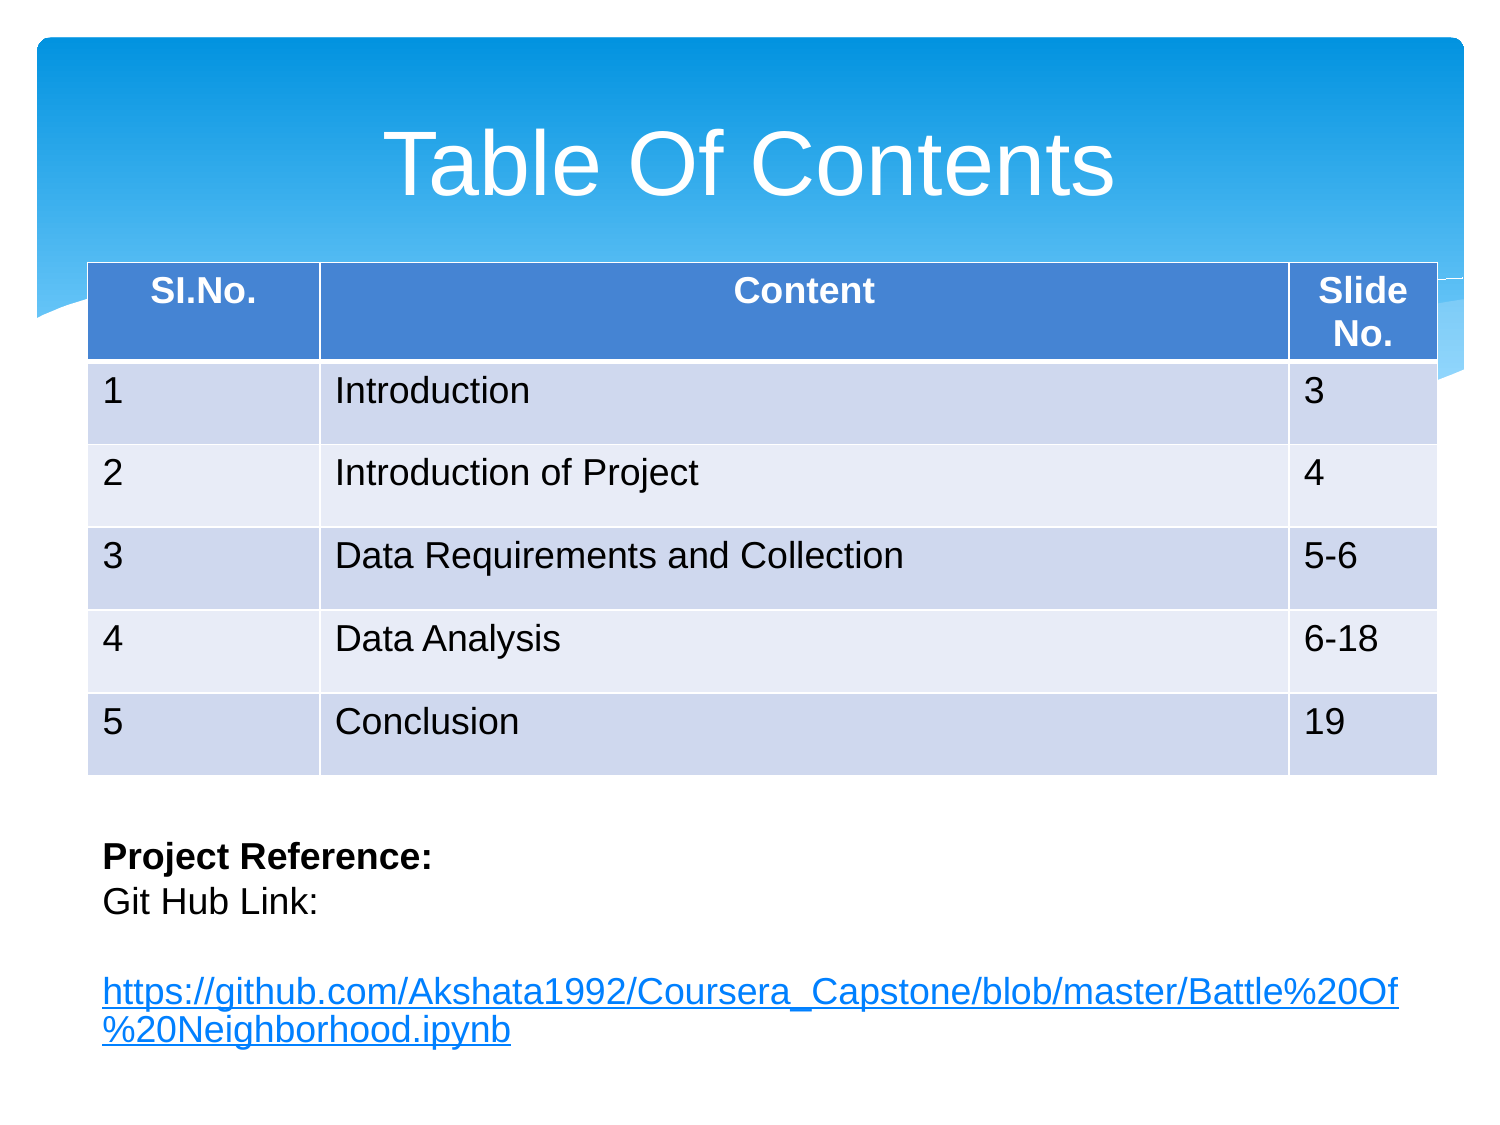

# Table Of Contents
| SI.No. | Content | Slide No. |
| --- | --- | --- |
| 1 | Introduction | 3 |
| 2 | Introduction of Project | 4 |
| 3 | Data Requirements and Collection | 5-6 |
| 4 | Data Analysis | 6-18 |
| 5 | Conclusion | 19 |
Project Reference:
Git Hub Link:

https://github.com/Akshata1992/Coursera_Capstone/blob/master/Battle%20Of%20Neighborhood.ipynb